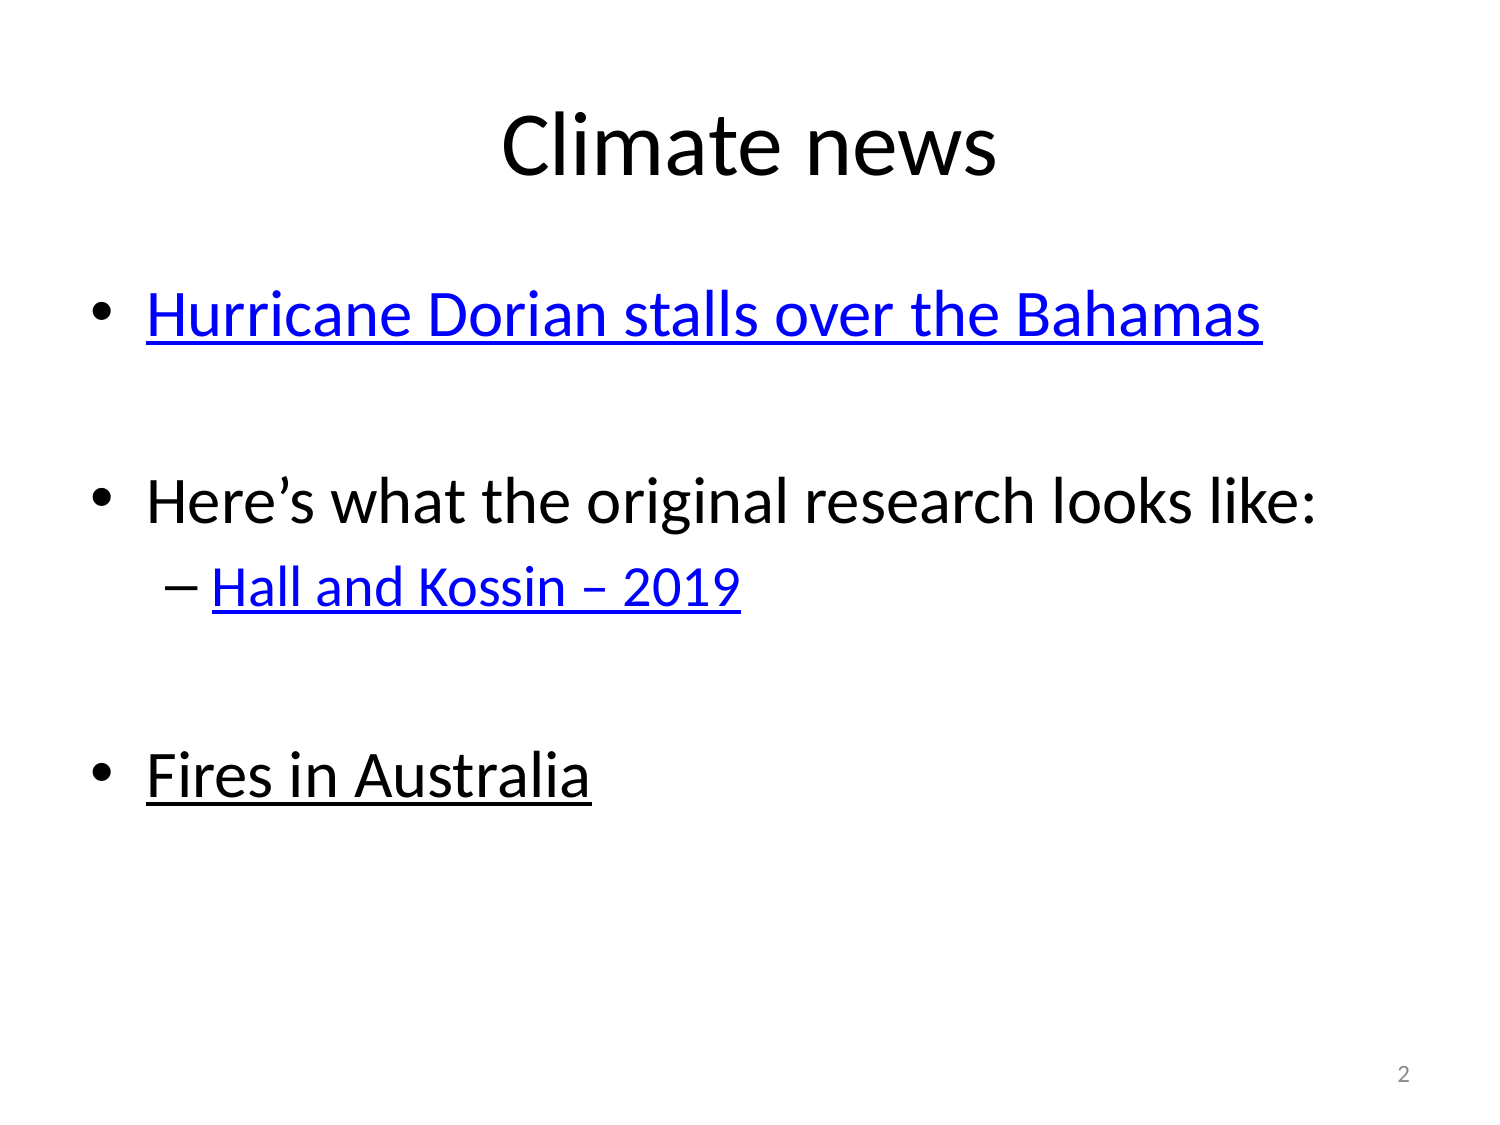

# Climate news
Hurricane Dorian stalls over the Bahamas

Here’s what the original research looks like:
Hall and Kossin – 2019

Fires in Australia
2